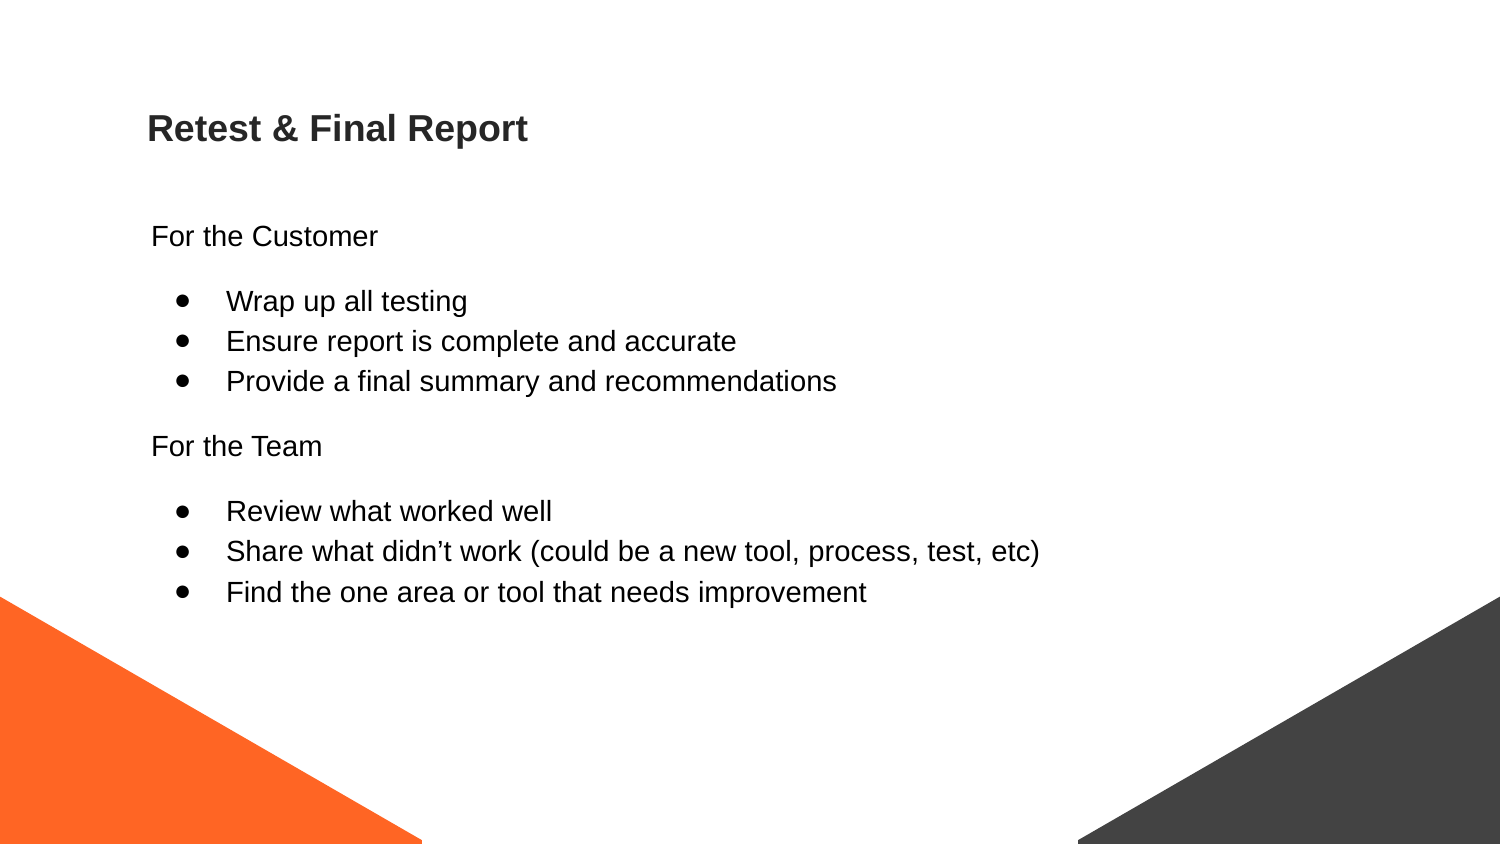

Retest & Final Report
www.simplycubed.com
For the Customer
Wrap up all testing
Ensure report is complete and accurate
Provide a final summary and recommendations
For the Team
Review what worked well
Share what didn’t work (could be a new tool, process, test, etc)
Find the one area or tool that needs improvement